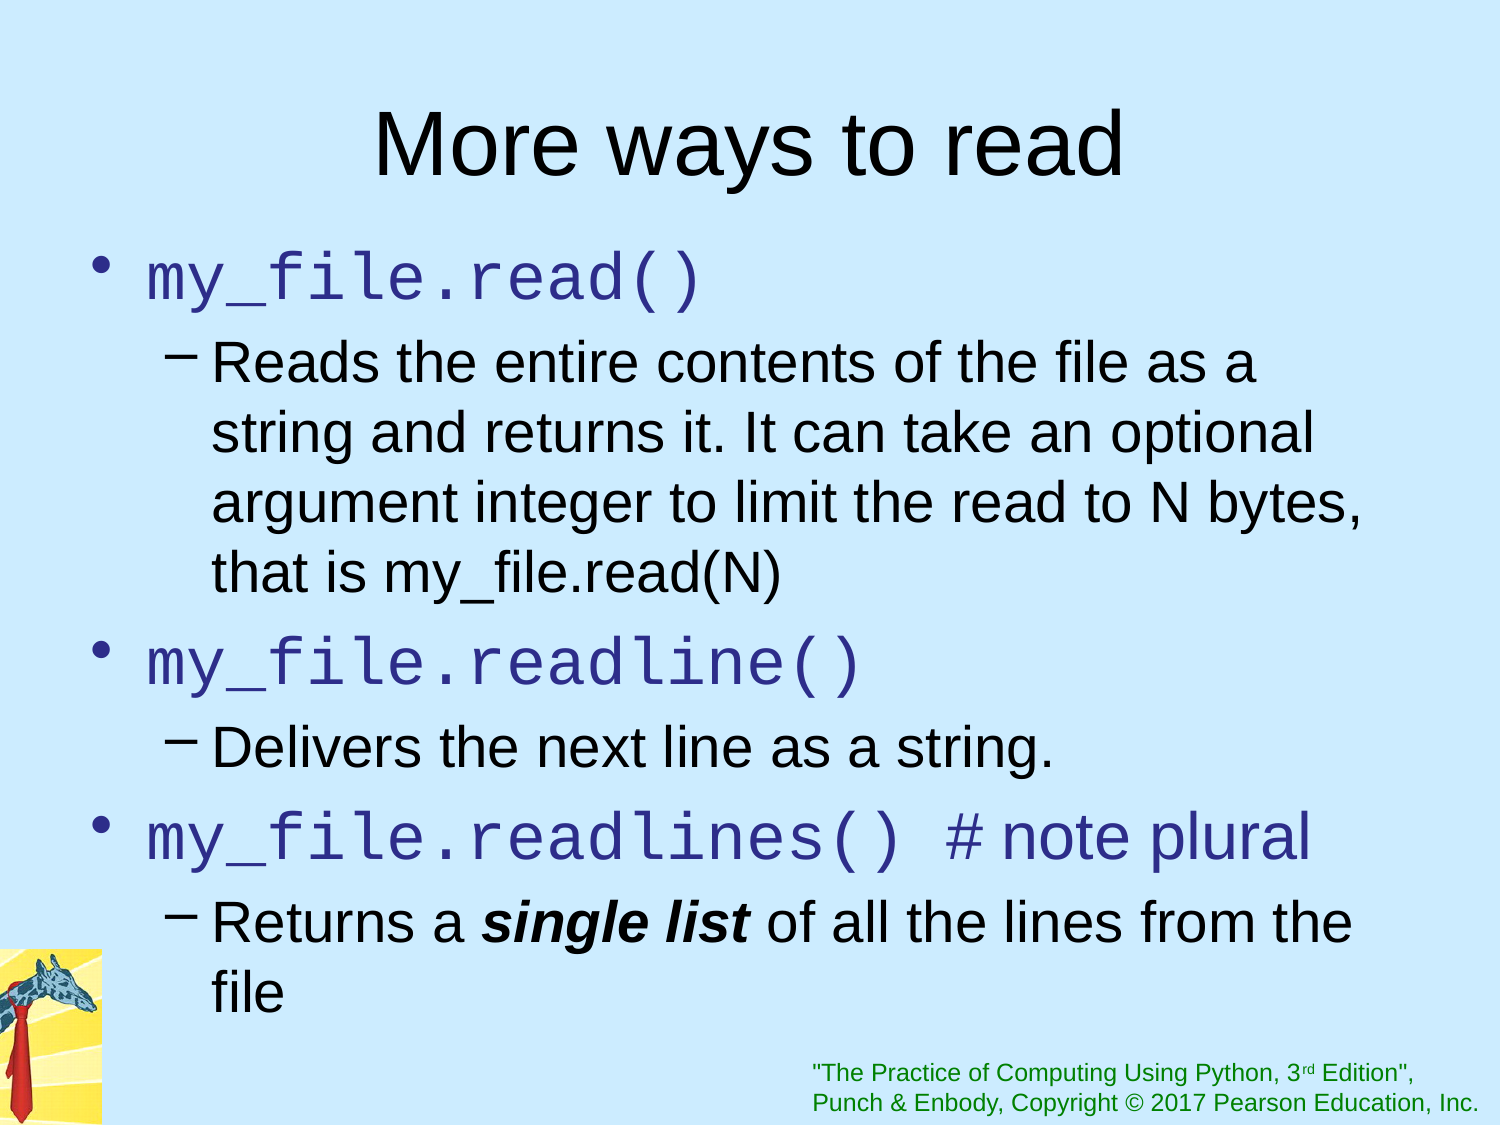

# More ways to read
my_file.read()
Reads the entire contents of the file as a string and returns it. It can take an optional argument integer to limit the read to N bytes, that is my_file.read(N)
my_file.readline()
Delivers the next line as a string.
my_file.readlines() # note plural
Returns a single list of all the lines from the file